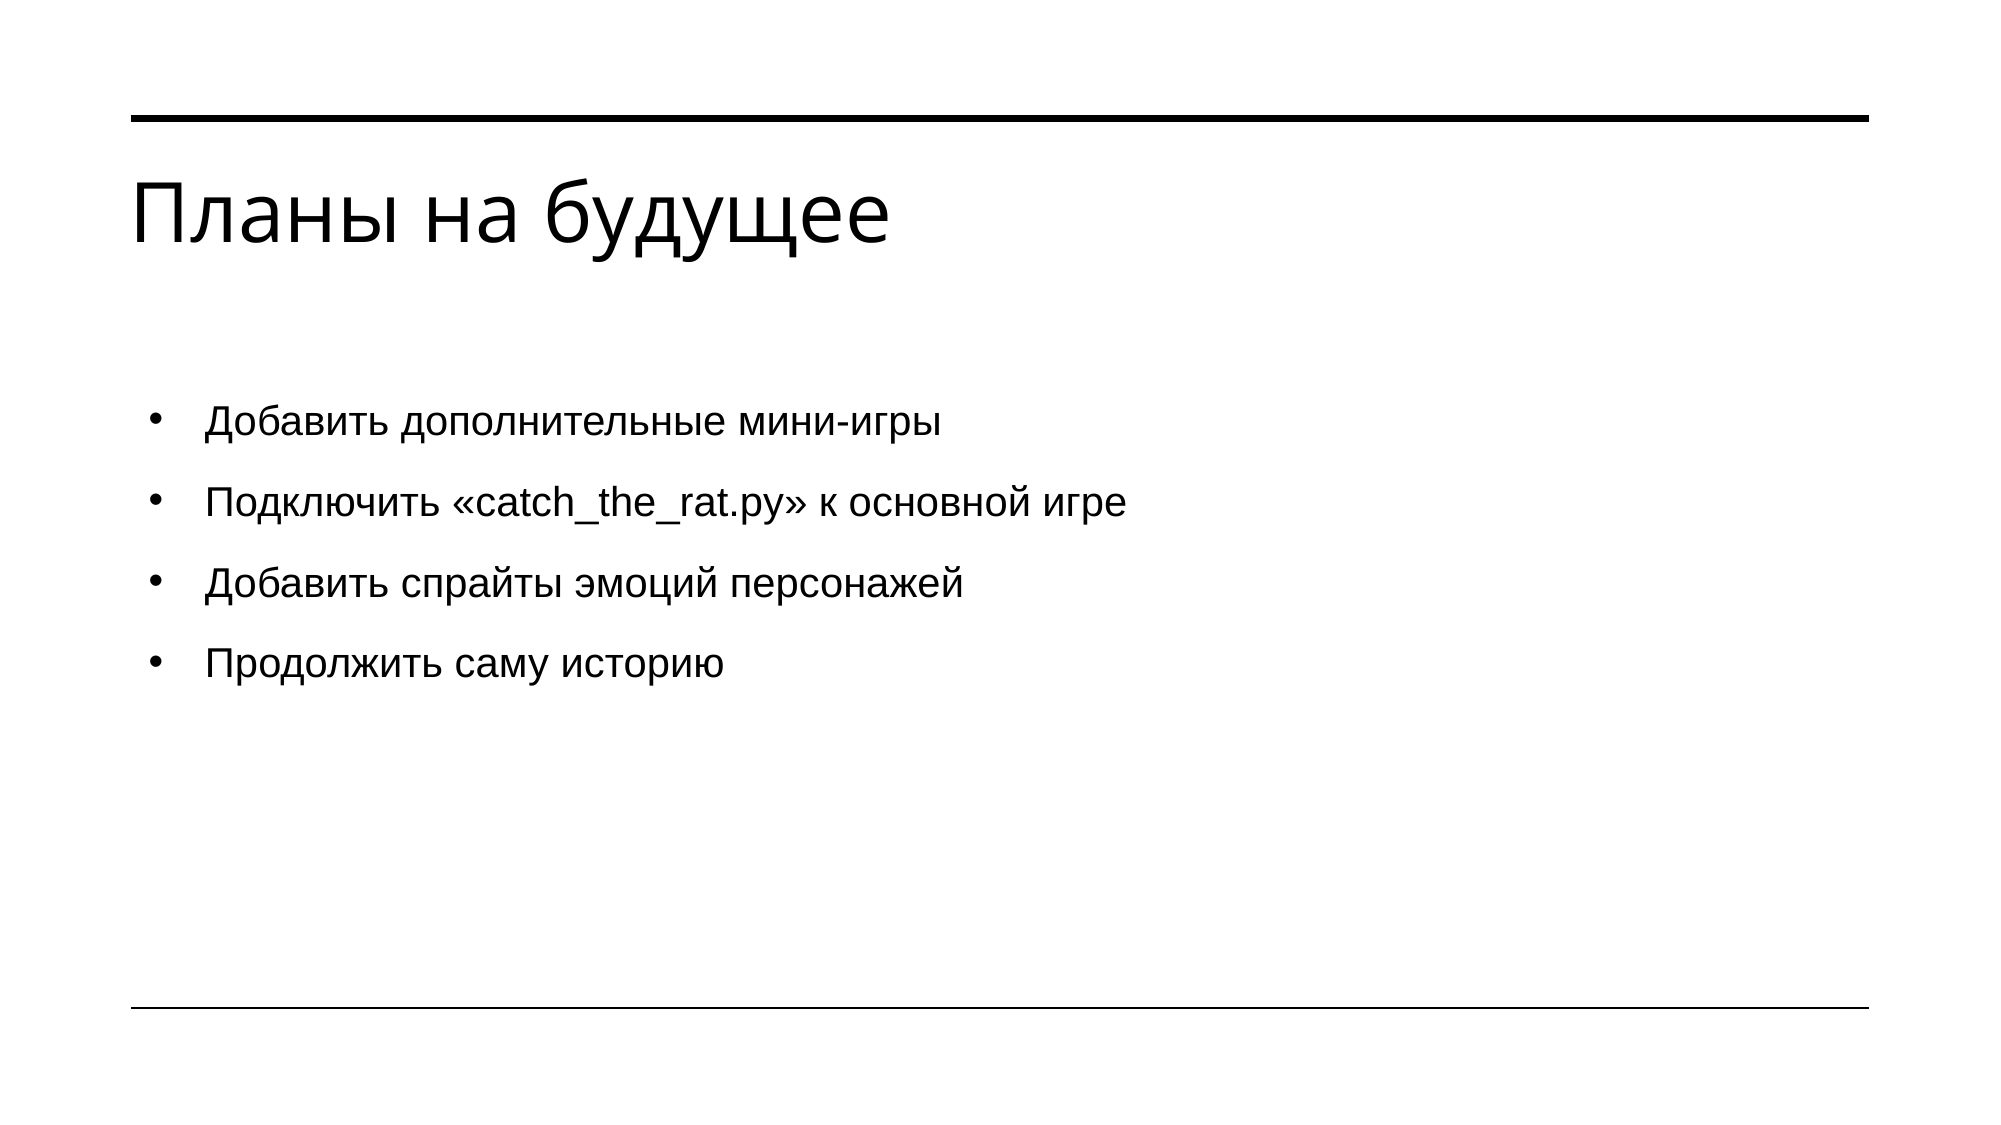

# Планы на будущее
Добавить дополнительные мини-игры
Подключить «catch_the_rat.py» к основной игре
Добавить спрайты эмоций персонажей
Продолжить саму историю